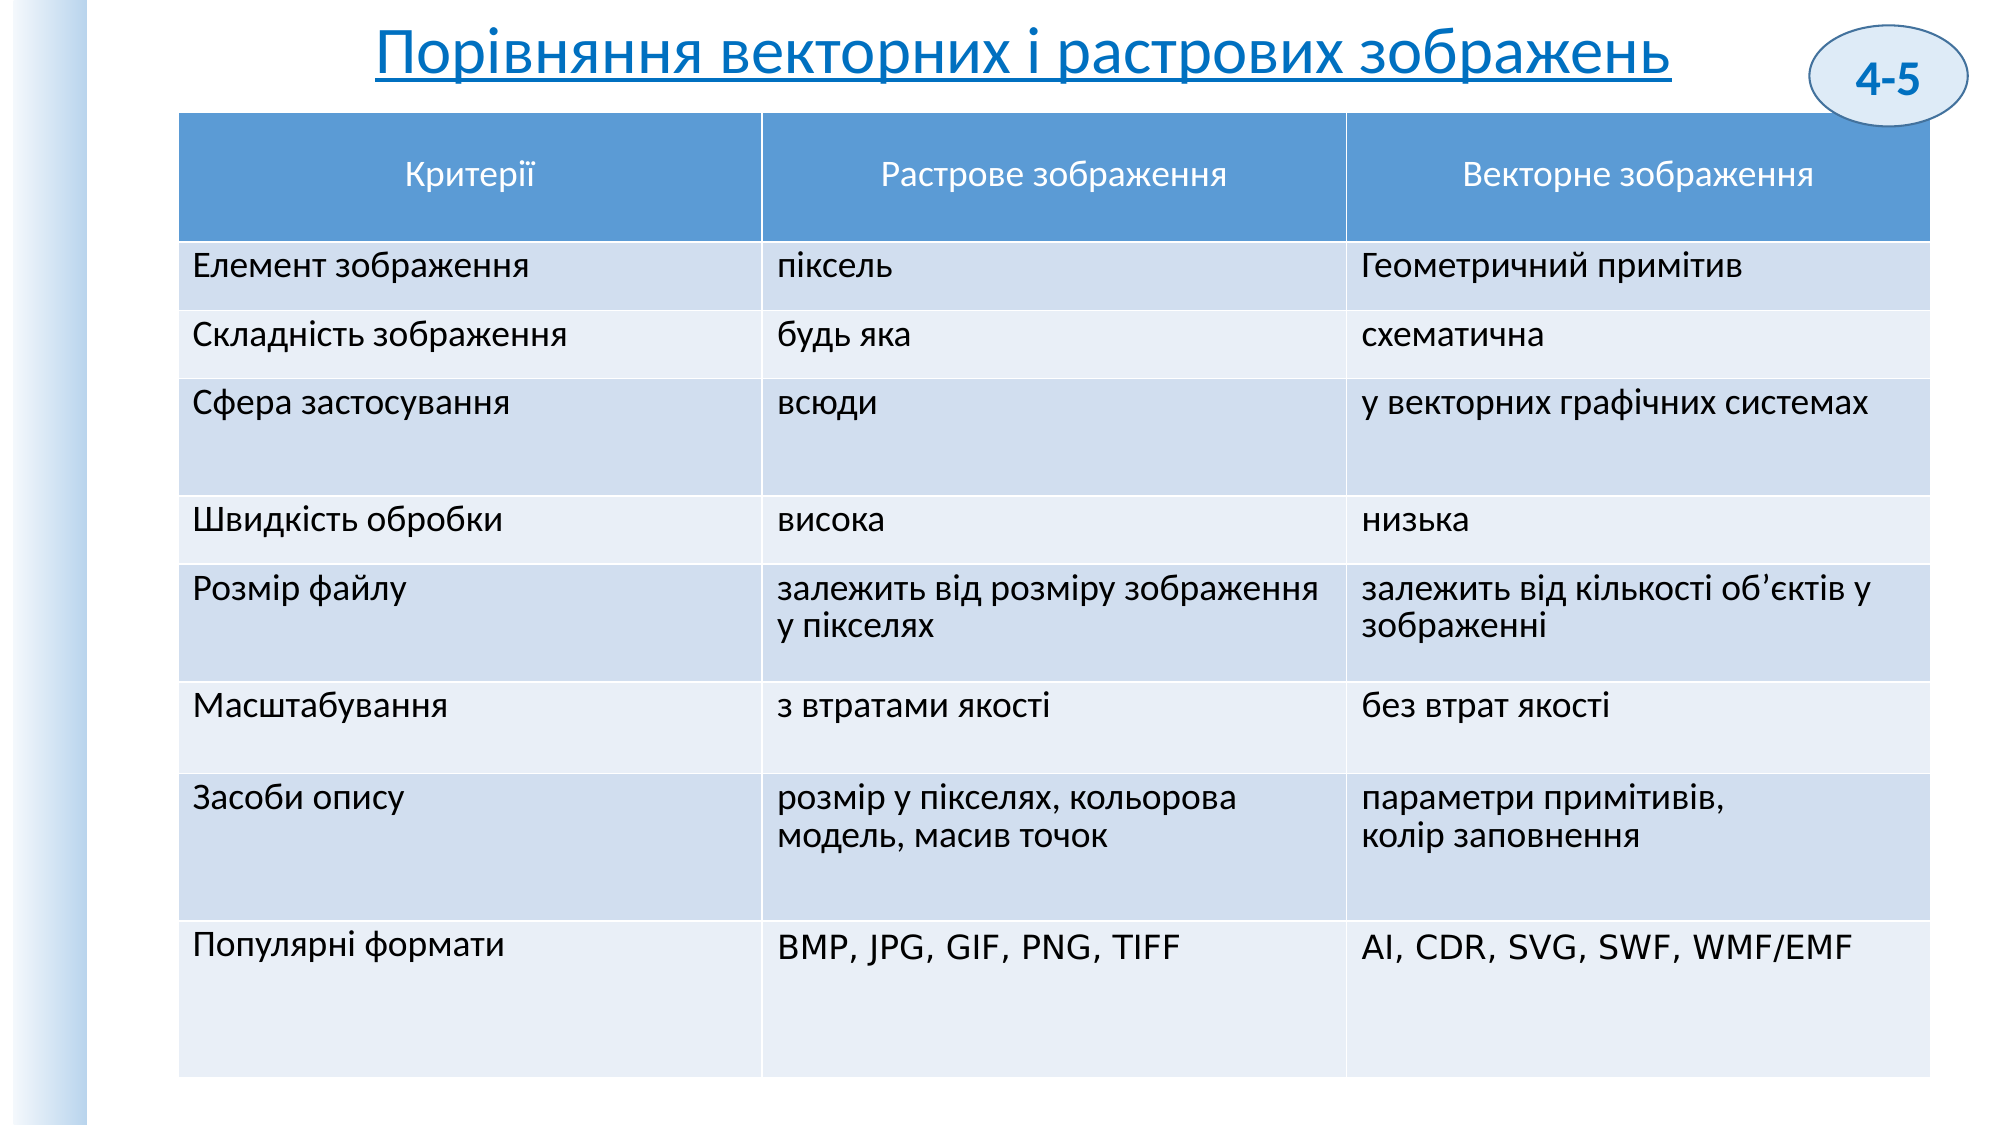

Порівняння векторних і растрових зображень
4-5
| Критерії | Растрове зображення | Векторне зображення |
| --- | --- | --- |
| Елемент зображення | піксель | Геометричний примітив |
| Складність зображення | будь яка | схематична |
| Сфера застосування | всюди | у векторних графічних системах |
| Швидкість обробки | висока | низька |
| Розмір файлу | залежить від розміру зображення у пікселях | залежить від кількості об’єктів у зображенні |
| Масштабування | з втратами якості | без втрат якості |
| Засоби опису | розмір у пікселях, кольорова модель, масив точок | параметри примітивів, колір заповнення |
| Популярні формати | BMP, JPG, GIF, PNG, TIFF | AI, CDR, SVG, SWF, WMF/EMF |